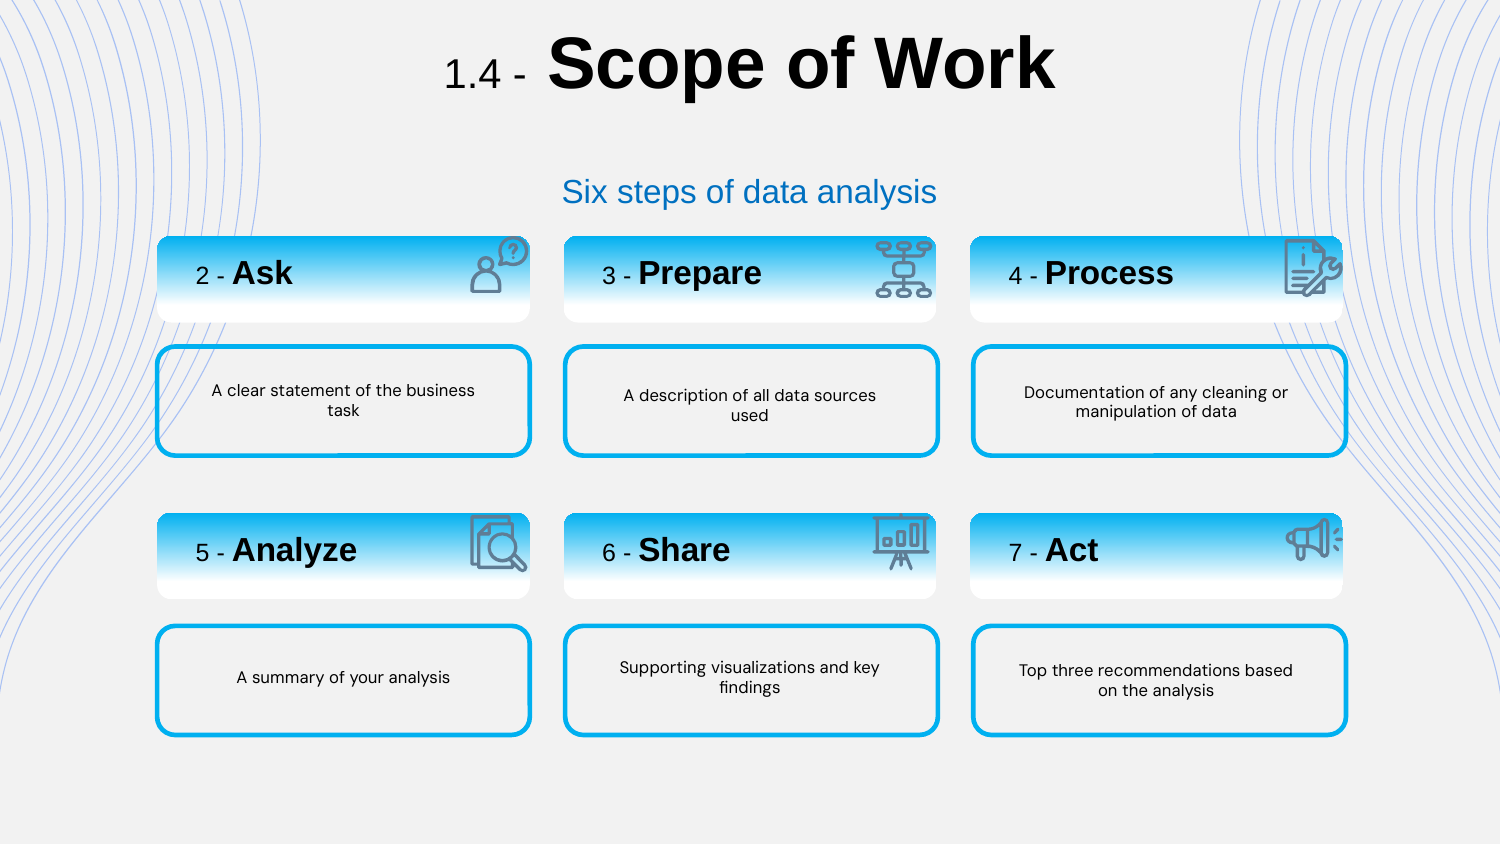

1.4 - Scope of Work
# Six steps of data analysis
2 - Ask

3 - Prepare
4 - Process

A clear statement of the business task
Documentation of any cleaning or manipulation of data
A description of all data sources used
5 - Analyze
6 - Share

7 - Act

Supporting visualizations and key findings
Top three recommendations based on the analysis
A summary of your analysis